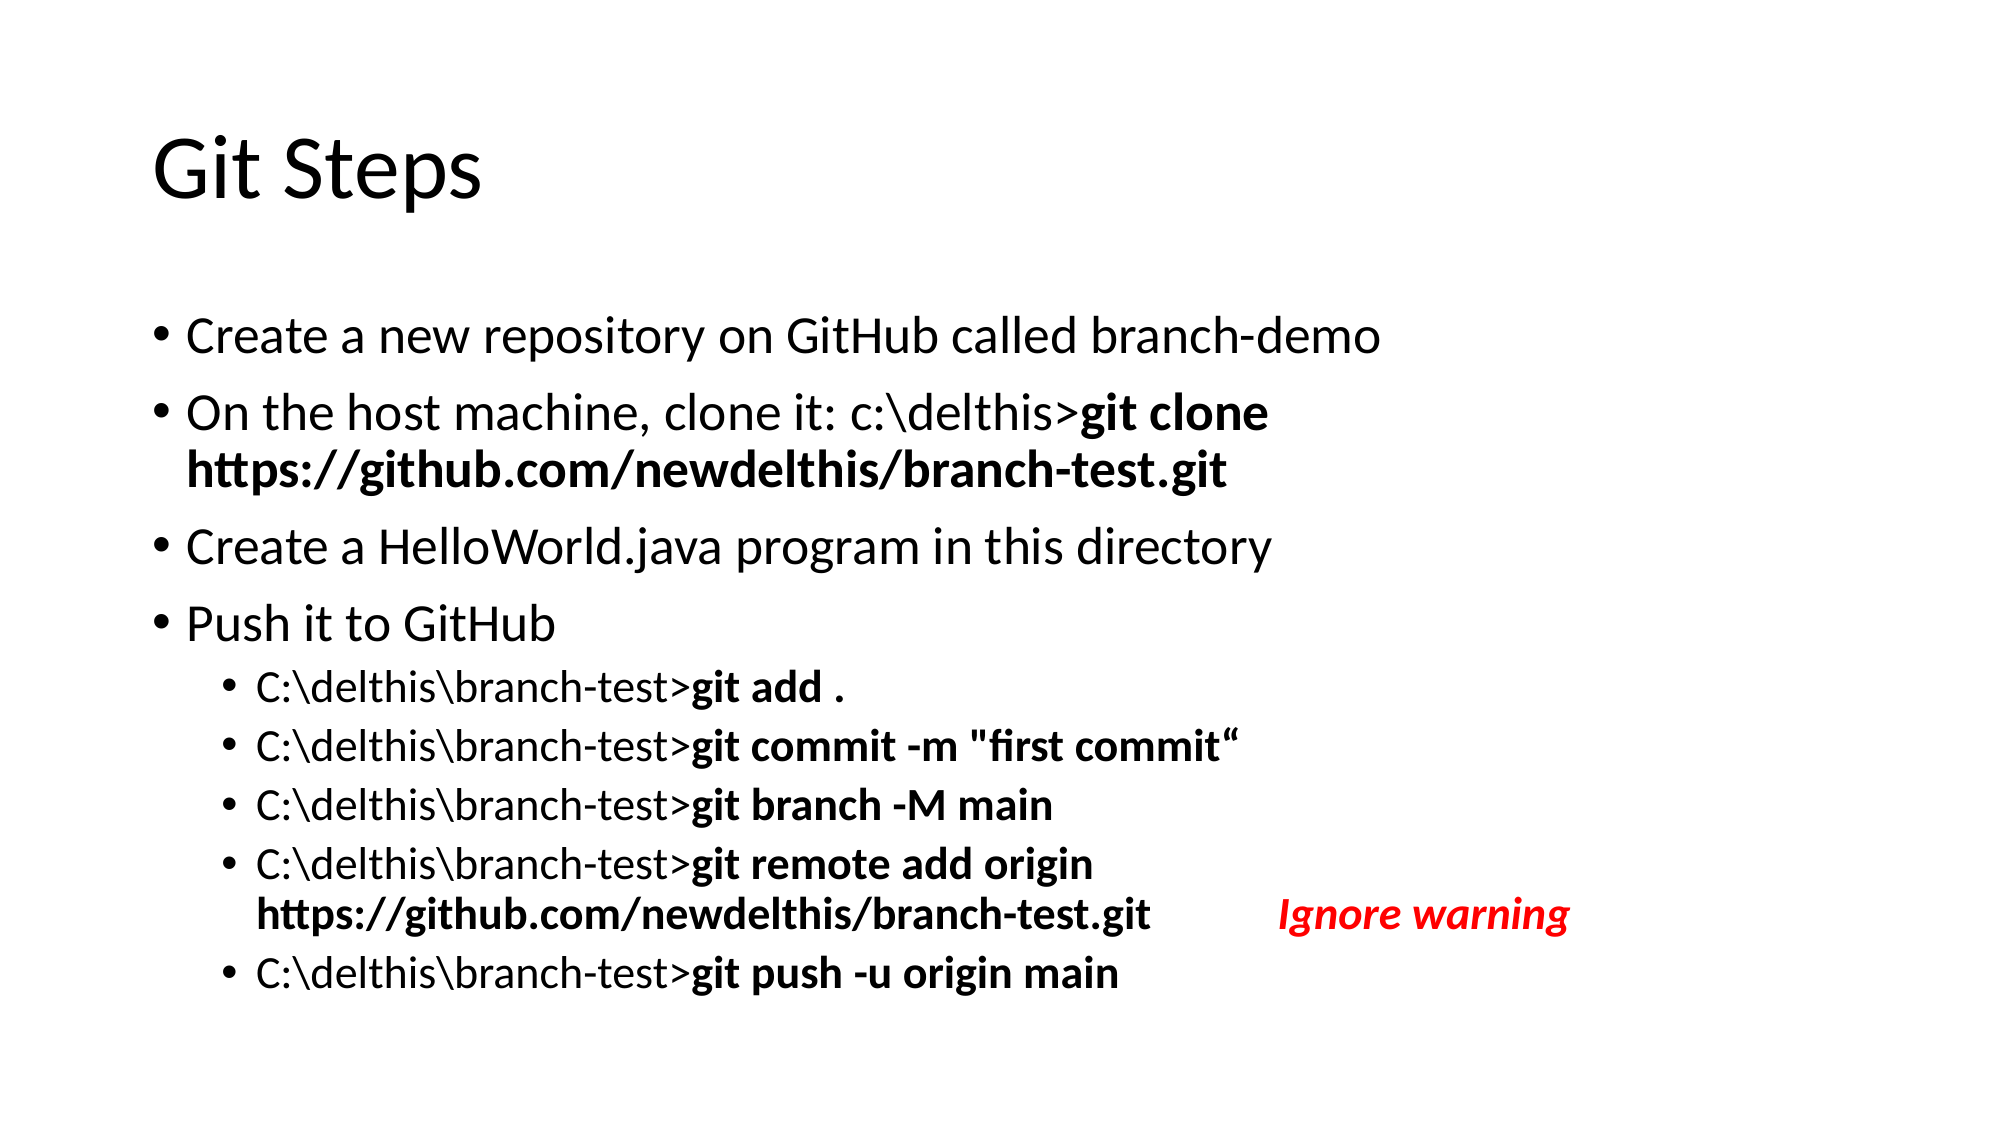

# Git Steps
Create a new repository on GitHub called branch-demo
On the host machine, clone it: c:\delthis>git clone https://github.com/newdelthis/branch-test.git
Create a HelloWorld.java program in this directory
Push it to GitHub
C:\delthis\branch-test>git add .
C:\delthis\branch-test>git commit -m "first commit“
C:\delthis\branch-test>git branch -M main
C:\delthis\branch-test>git remote add origin https://github.com/newdelthis/branch-test.git            Ignore warning
C:\delthis\branch-test>git push -u origin main